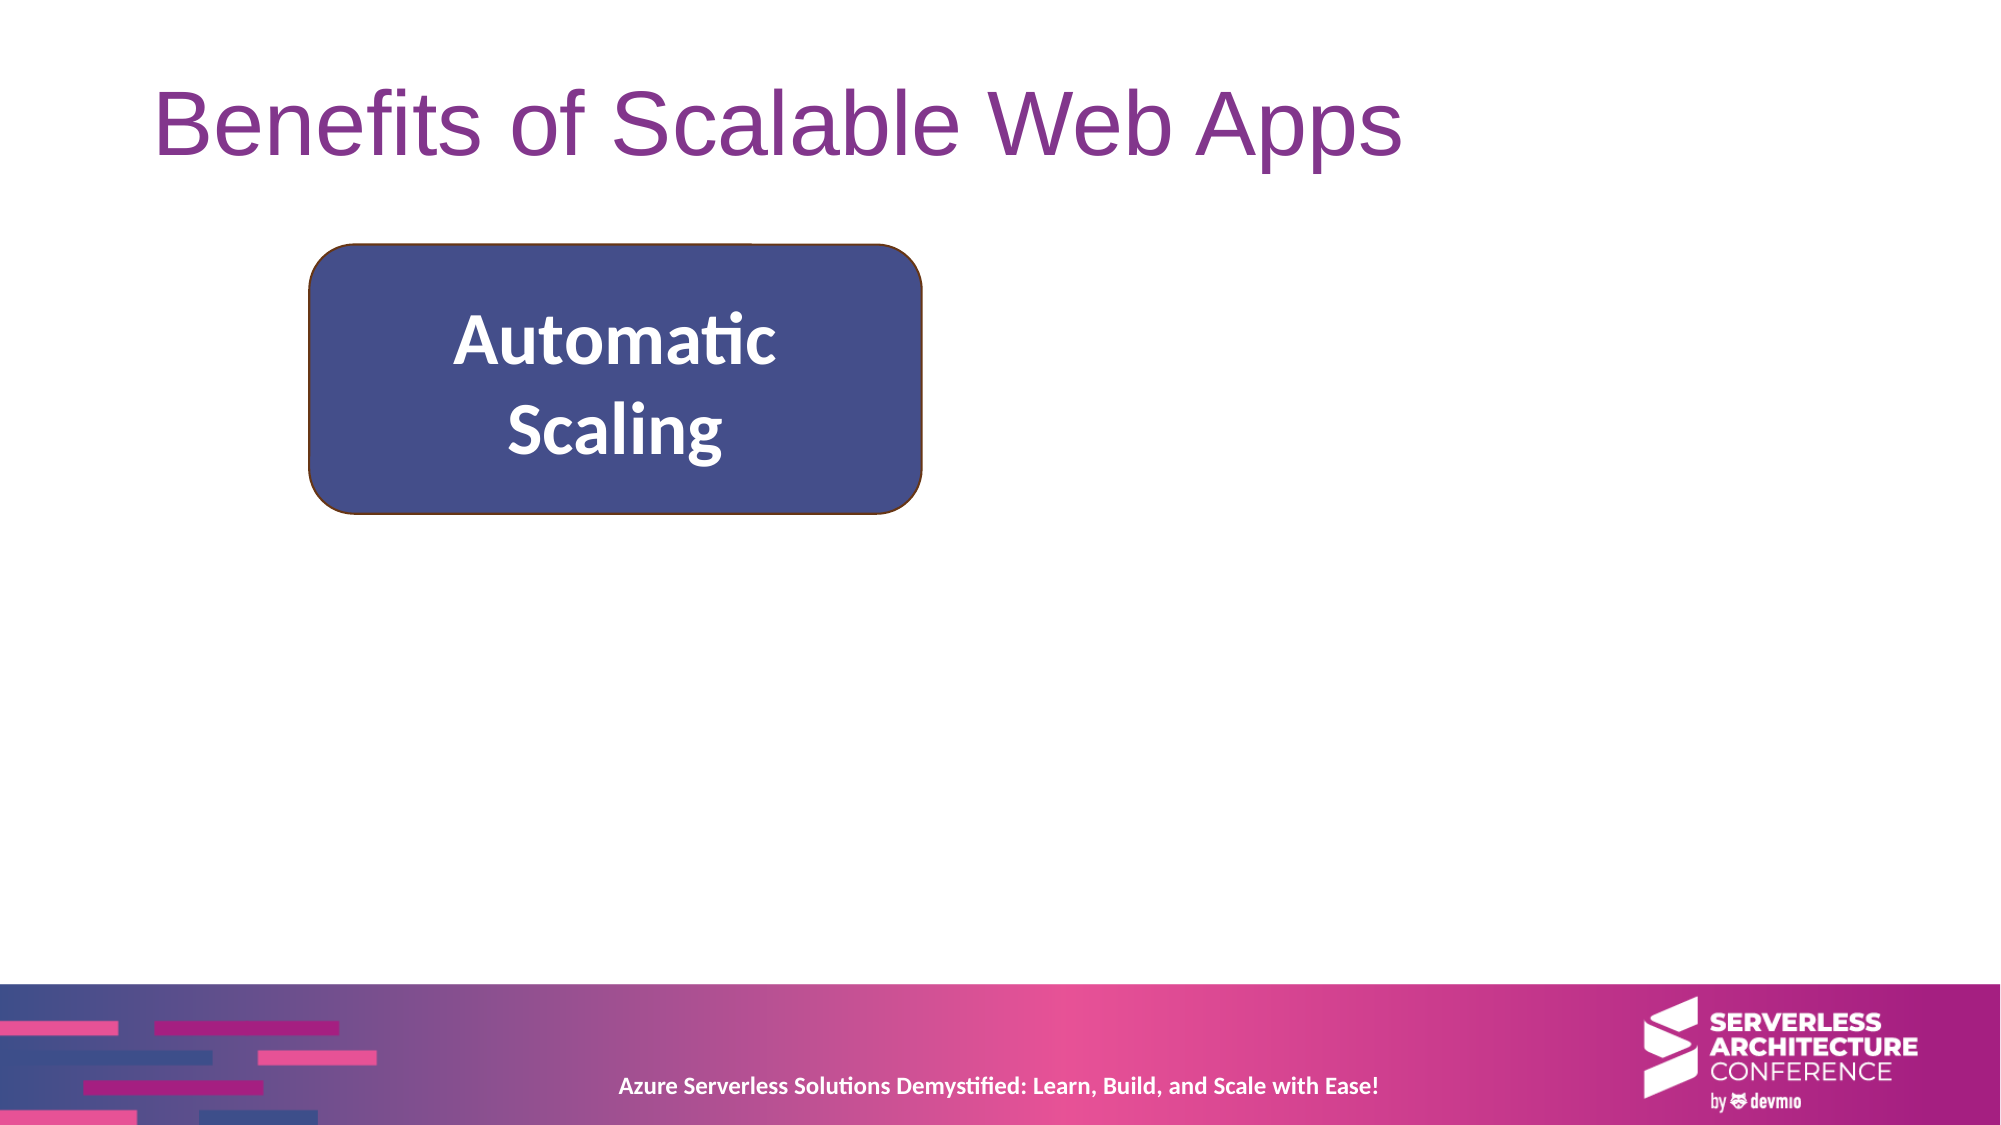

# Benefits of Scalable Web Apps
Automatic Scaling